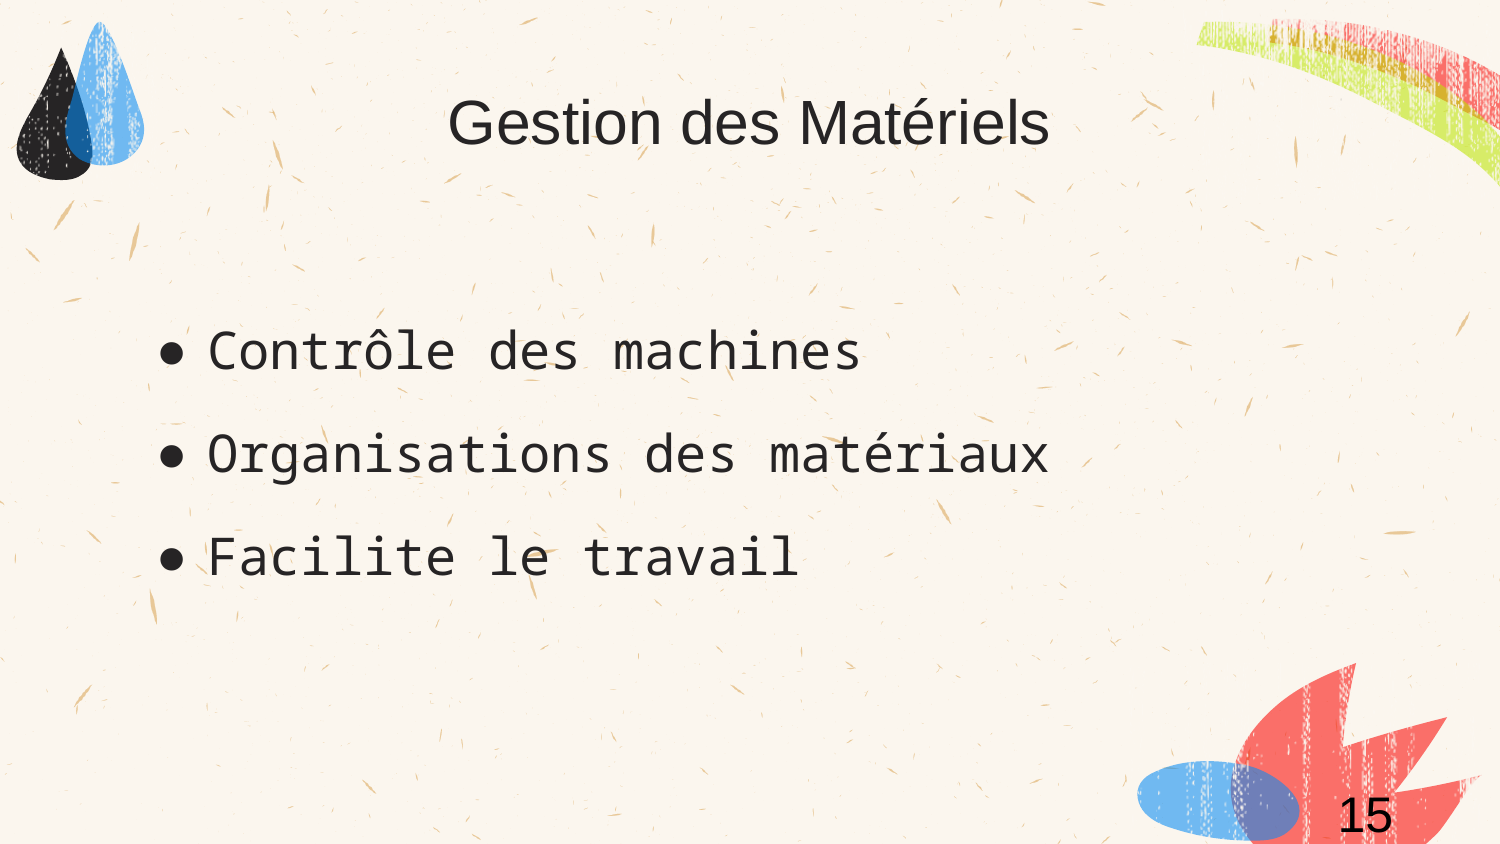

# Gestion des Matériels
Contrôle des machines
Organisations des matériaux
Facilite le travail
15